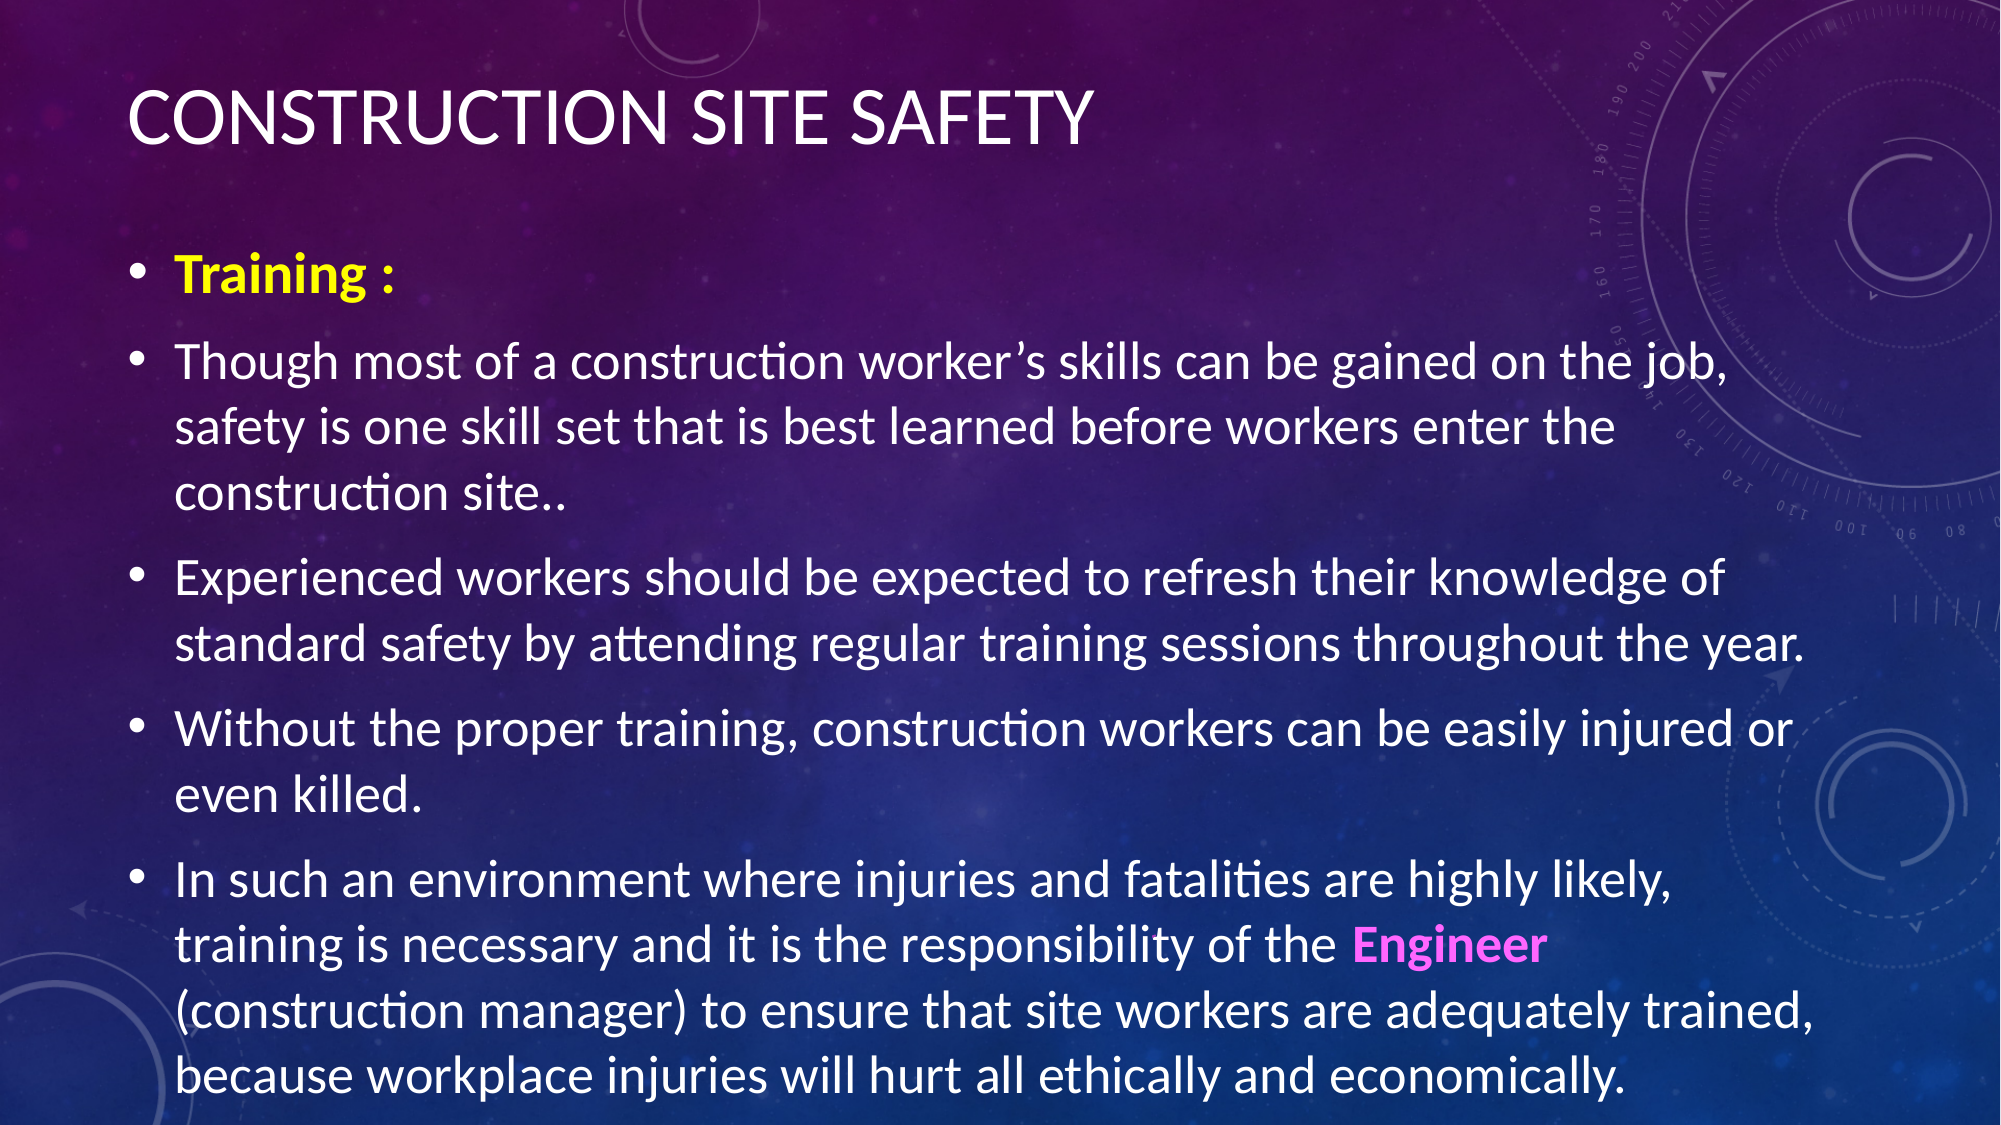

# Construction site safety
Training :
Though most of a construction worker’s skills can be gained on the job, safety is one skill set that is best learned before workers enter the construction site..
Experienced workers should be expected to refresh their knowledge of standard safety by attending regular training sessions throughout the year.
Without the proper training, construction workers can be easily injured or even killed.
In such an environment where injuries and fatalities are highly likely, training is necessary and it is the responsibility of the Engineer (construction manager) to ensure that site workers are adequately trained, because workplace injuries will hurt all ethically and economically.